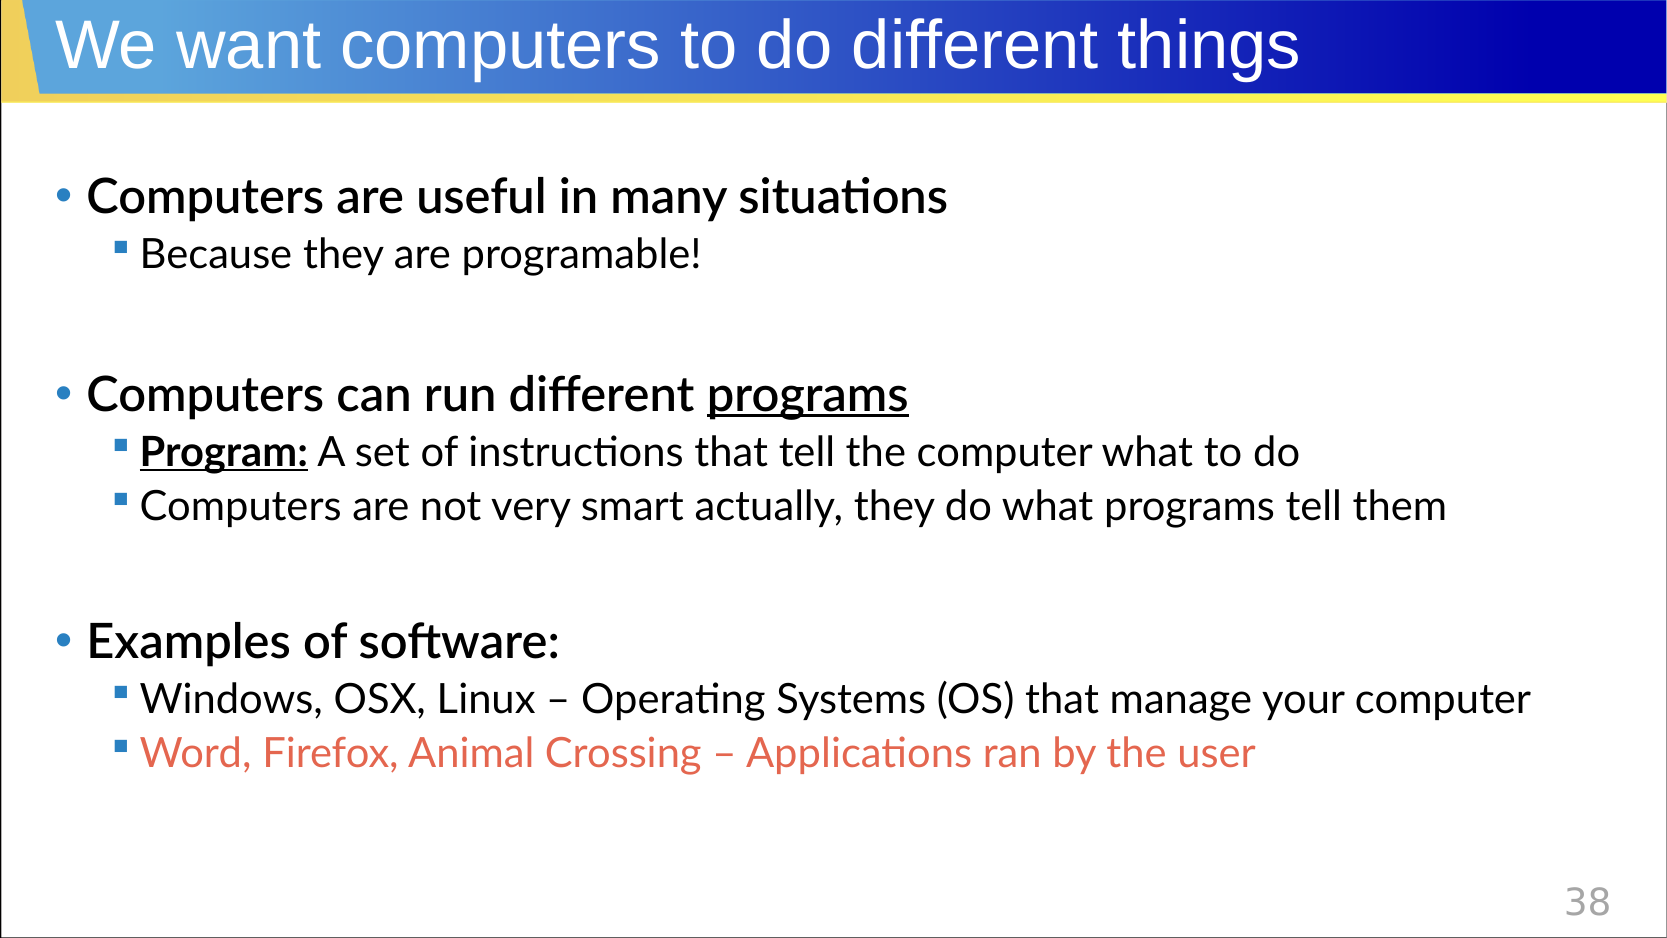

# We want computers to do different things
Computers are useful in many situations
Because they are programable!

Computers can run different programs
Program: A set of instructions that tell the computer what to do
Computers are not very smart actually, they do what programs tell them

Examples of software:
Windows, OSX, Linux – Operating Systems (OS) that manage your computer
Word, Firefox, Animal Crossing – Applications ran by the user
38